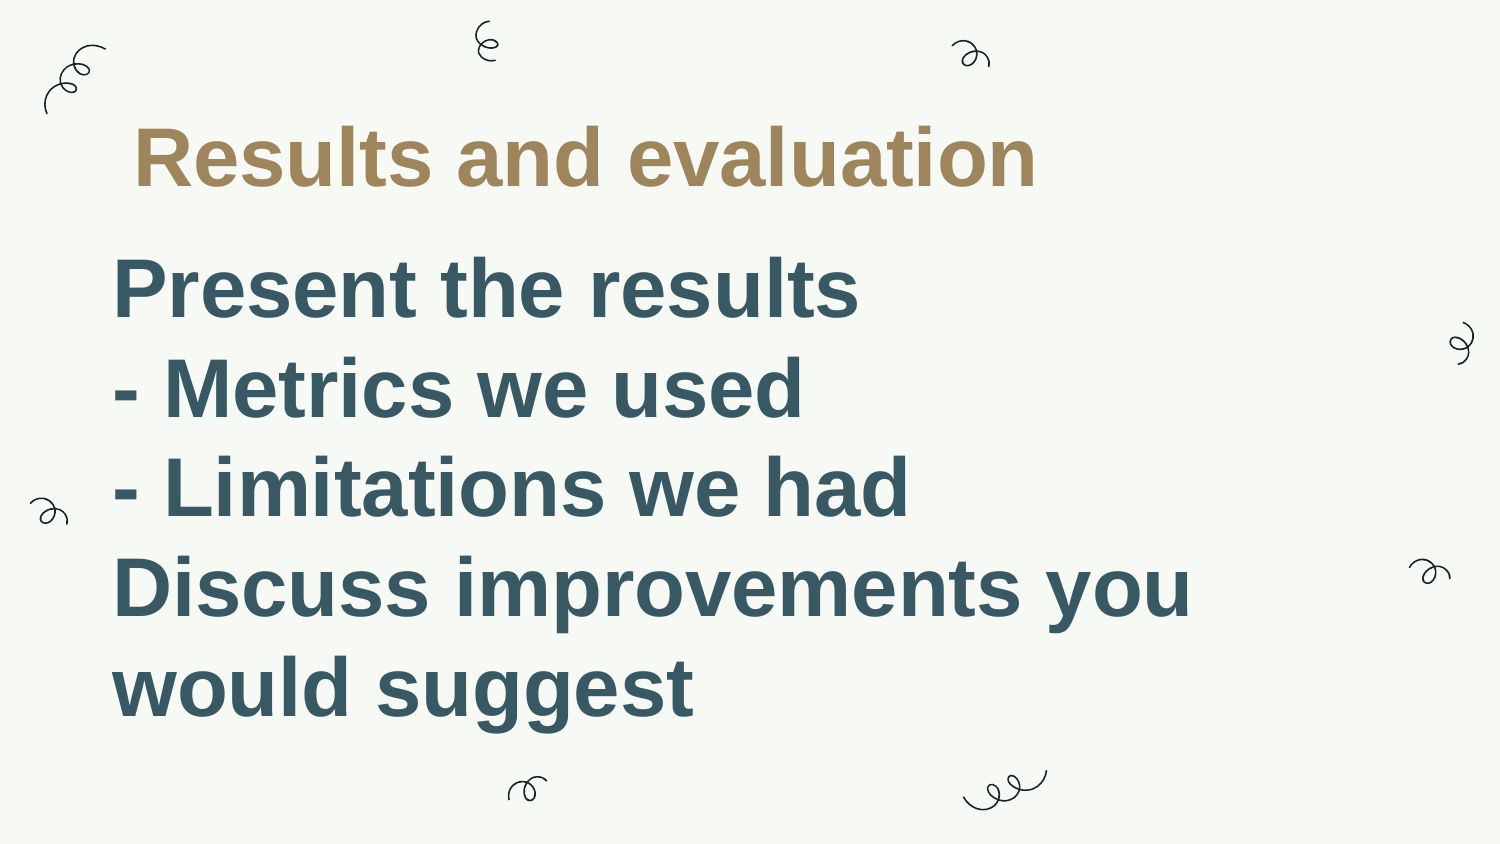

Results and evaluation
# Present the results - Metrics we used - Limitations we had Discuss improvements you would suggest